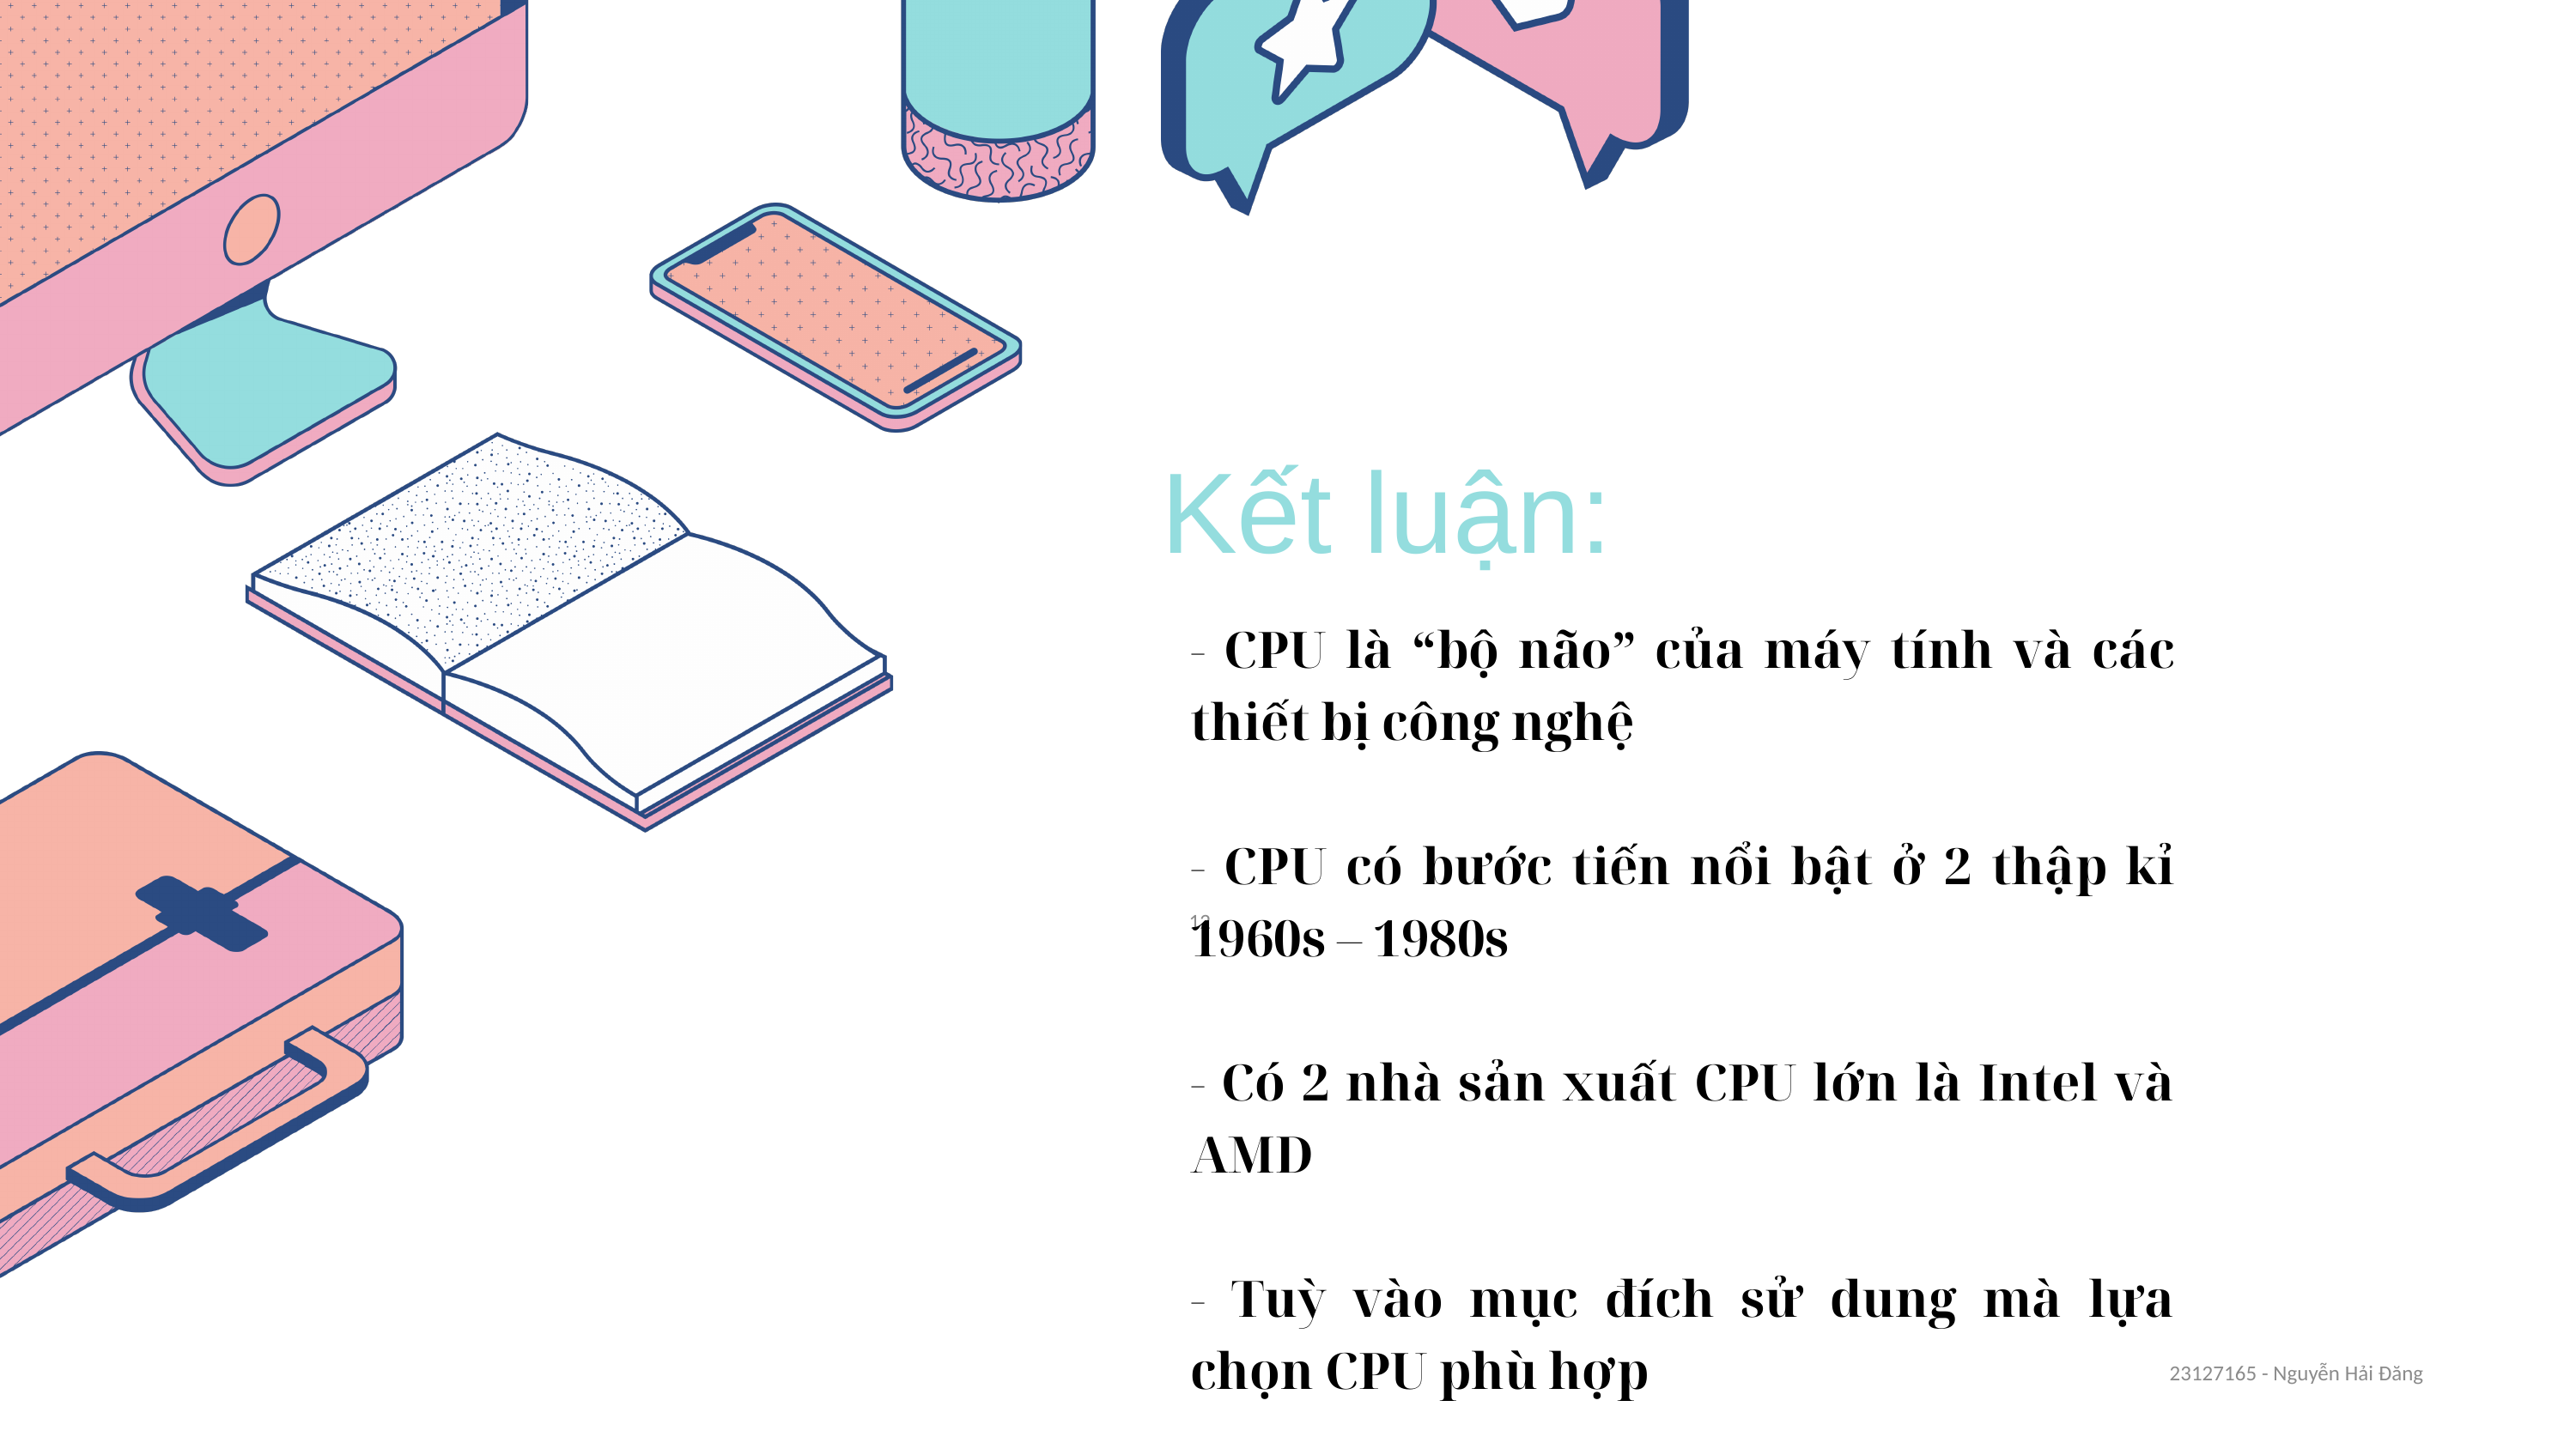

Kết luận:
- CPU là “bộ não” của máy tính và các thiết bị công nghệ

- CPU có bước tiến nổi bật ở 2 thập kỉ 1960s – 1980s

- Có 2 nhà sản xuất CPU lớn là Intel và AMD

- Tuỳ vào mục đích sử dung mà lựa chọn CPU phù hợp

12
23127165 - Nguyễn Hải Đăng